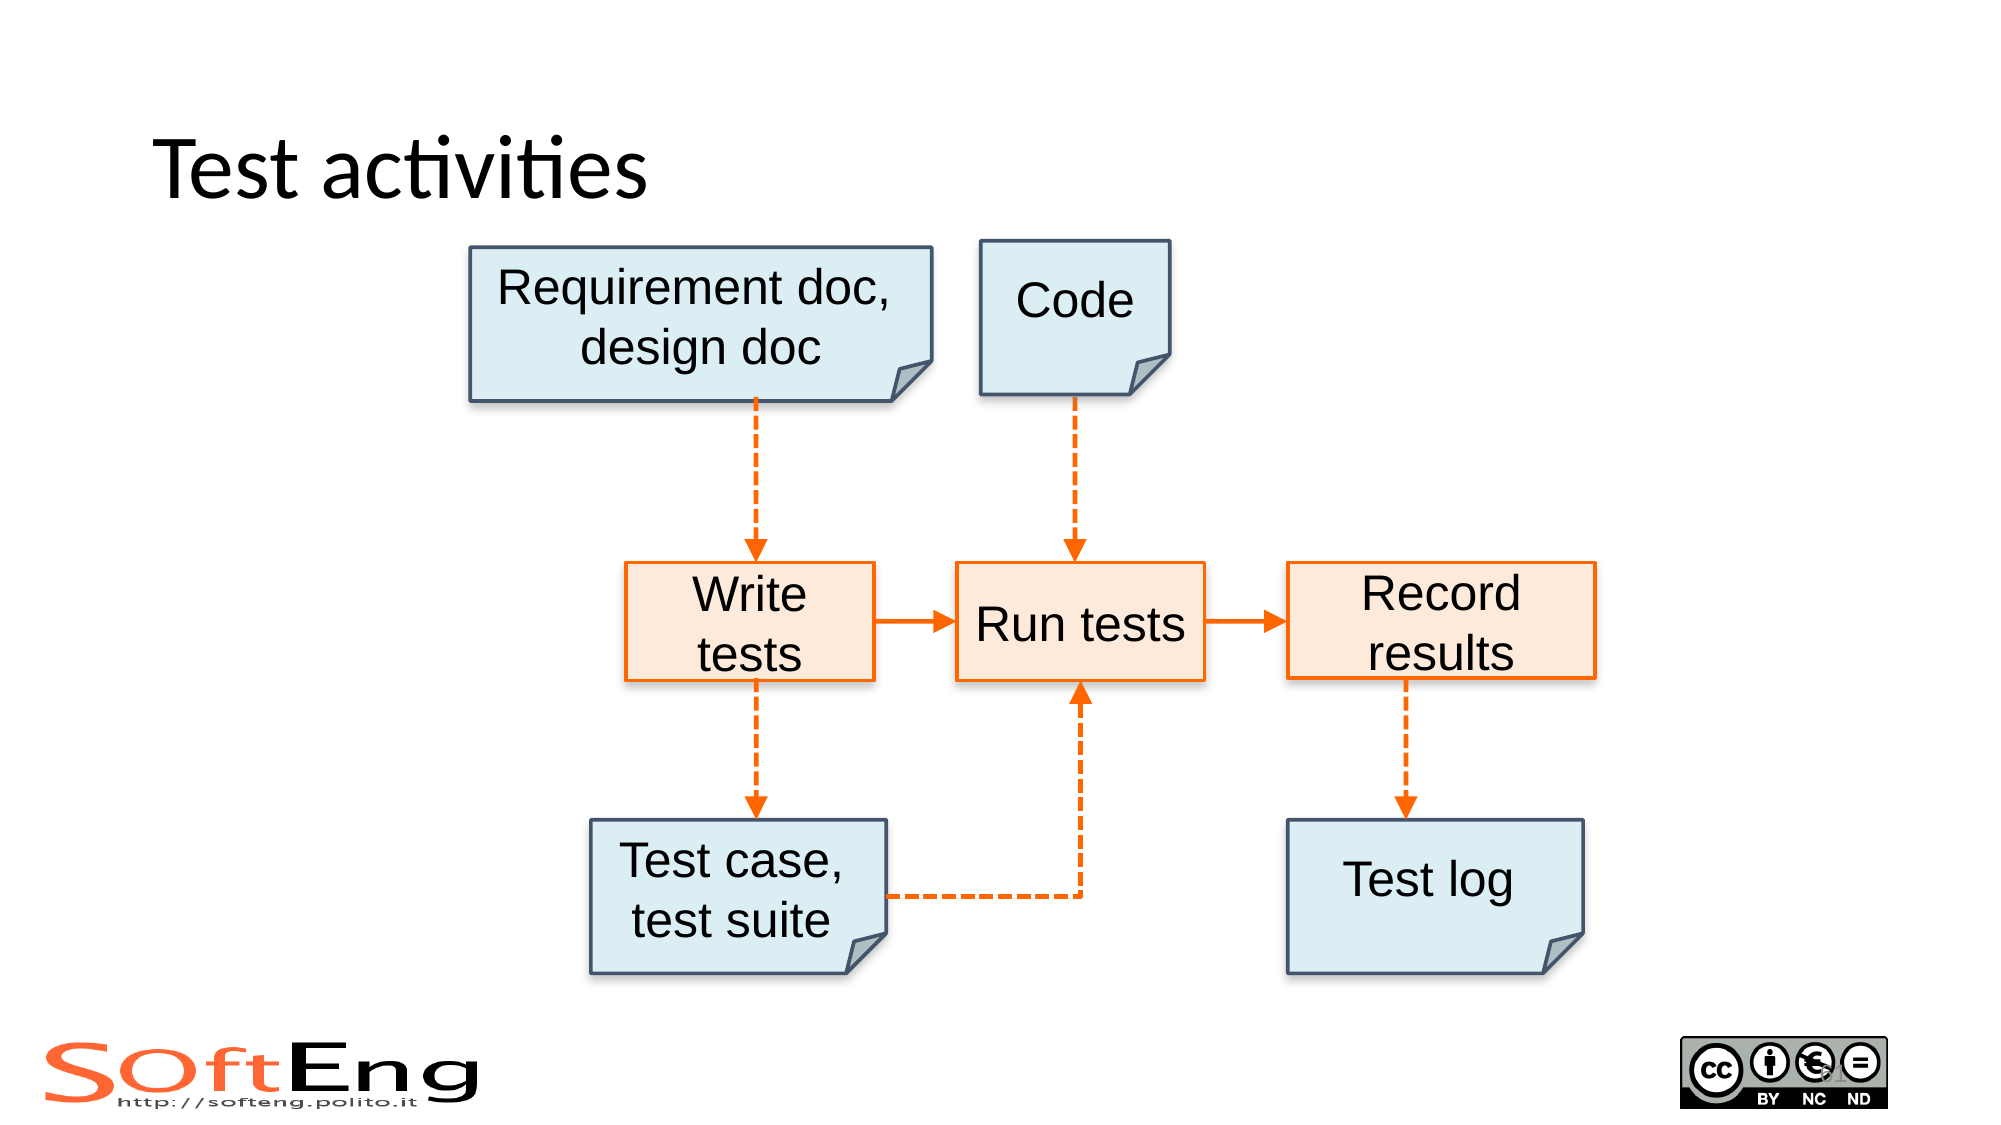

# Test activities
Code
Requirement doc,
design doc

Record results
Write tests
Run tests

Test case,
test suite
Test log
61